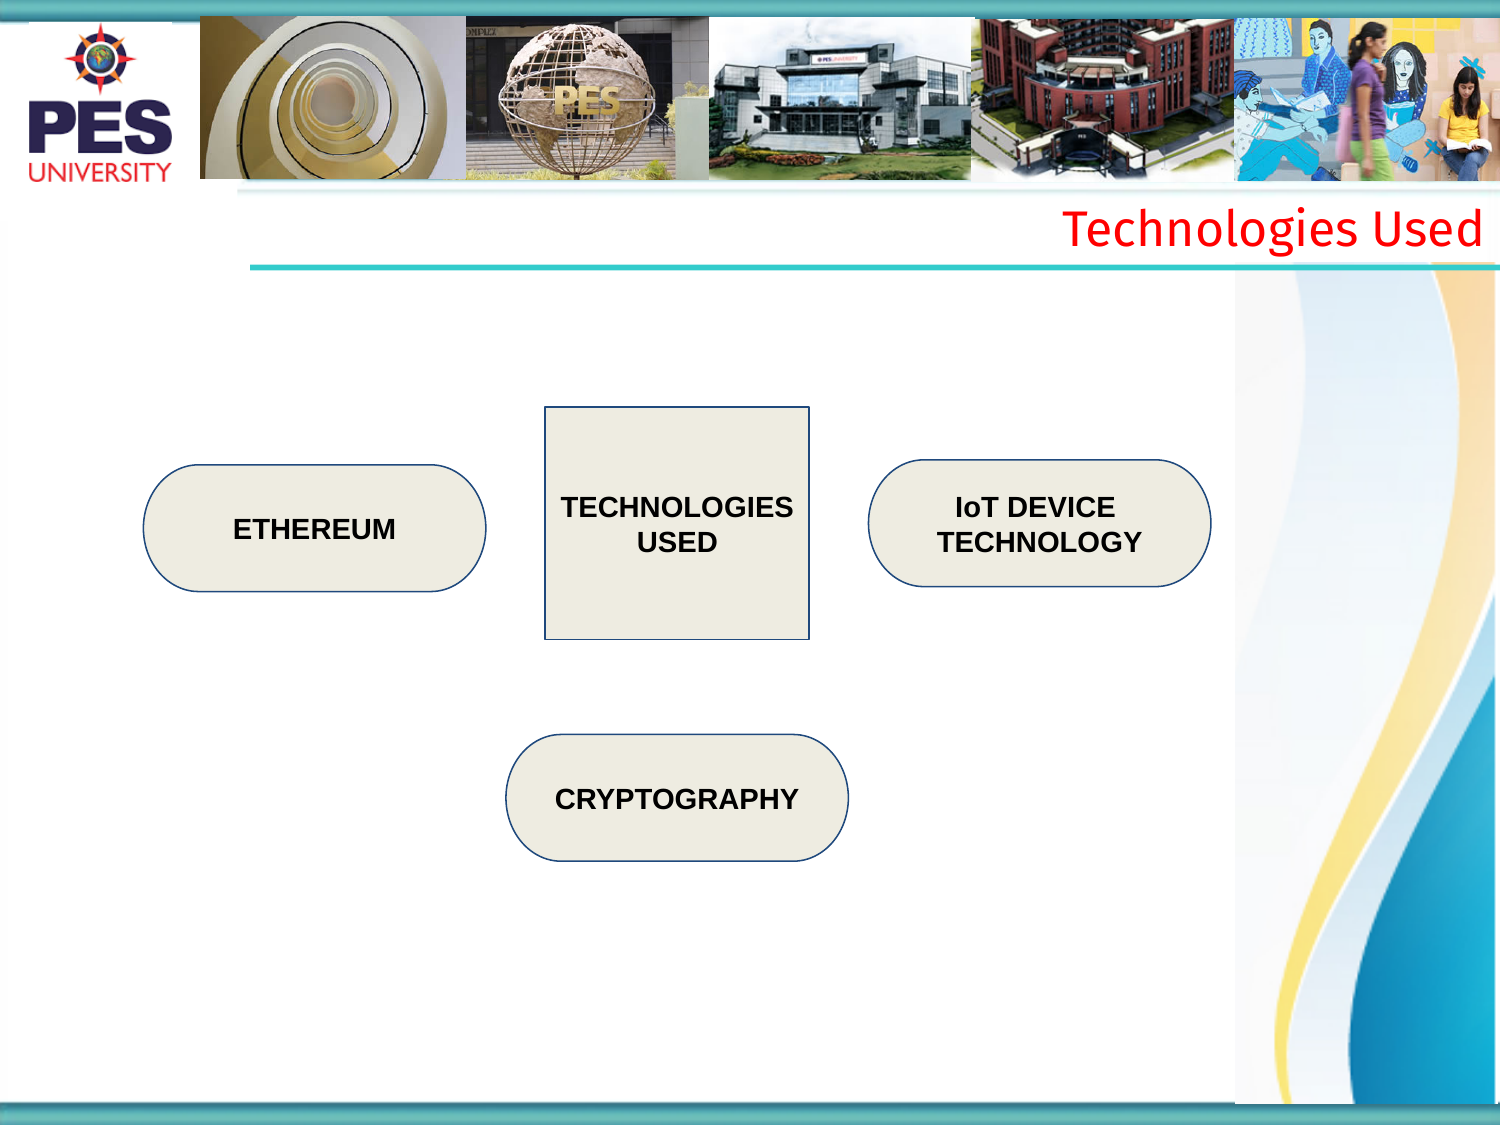

Technologies Used

TECHNOLOGIES
USED
IoT DEVICE
TECHNOLOGY
ETHEREUM
CRYPTOGRAPHY